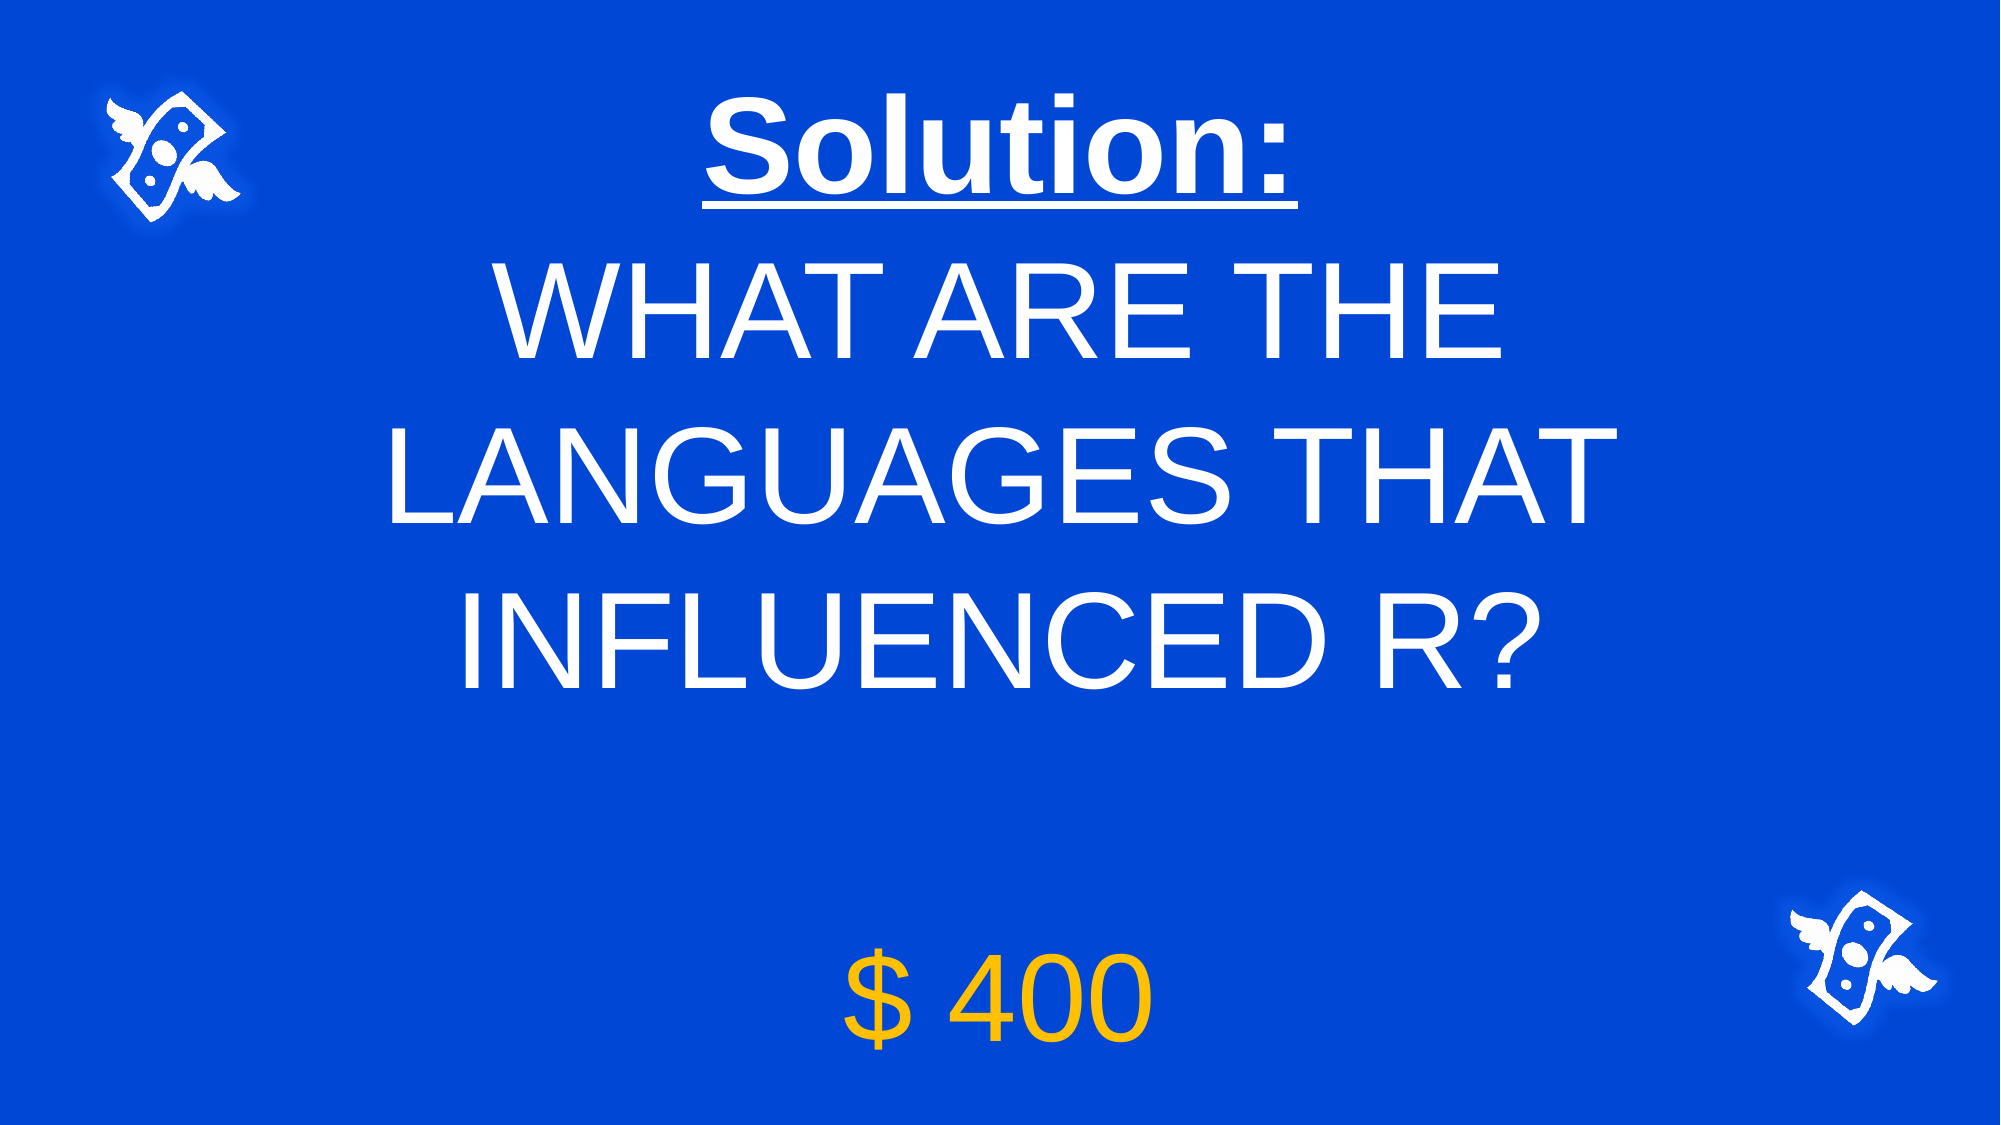

Solution:
WHAT ARE THE LANGUAGES THAT INFLUENCED R?
$ 400